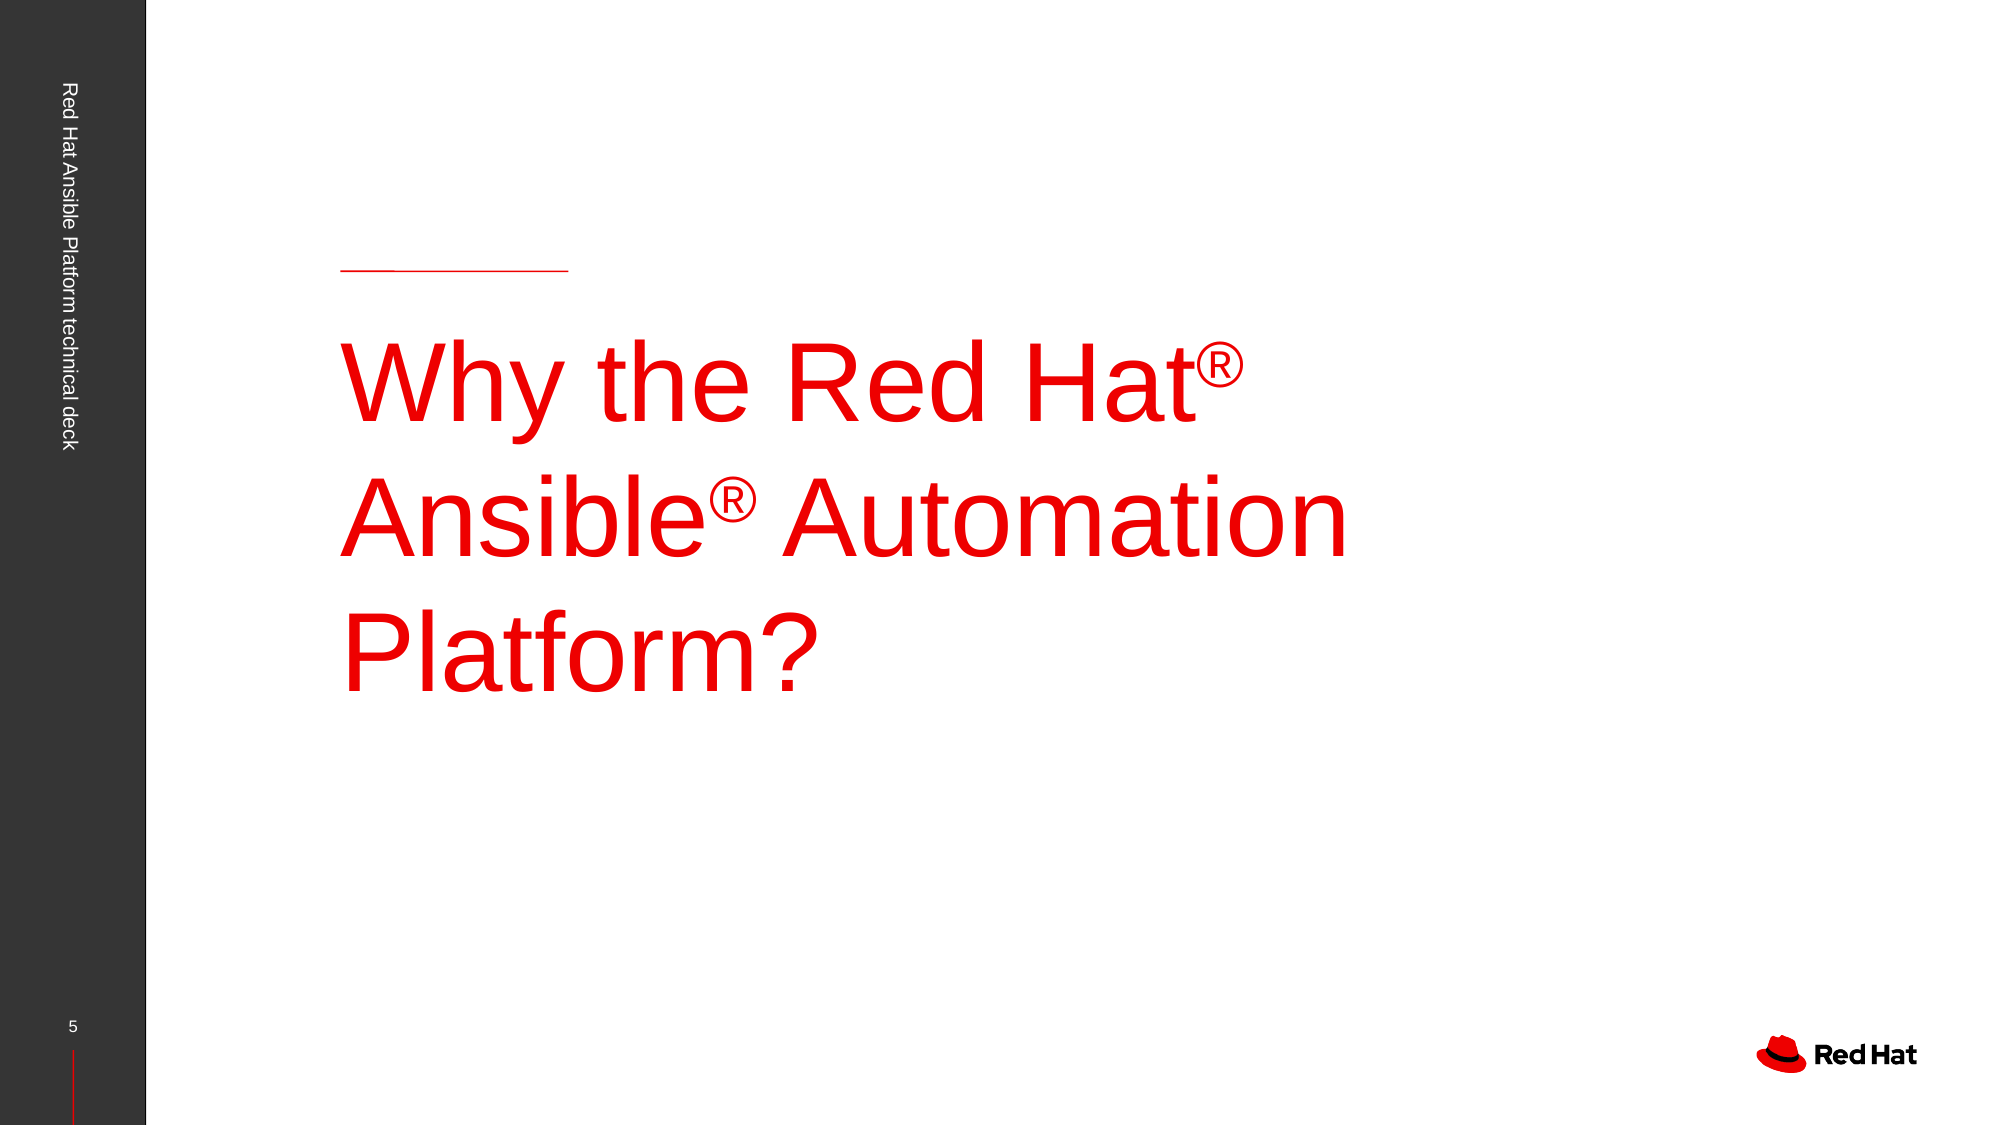

# Why the Red Hat® Ansible® Automation Platform?
Red Hat Ansible Platform technical deck
5